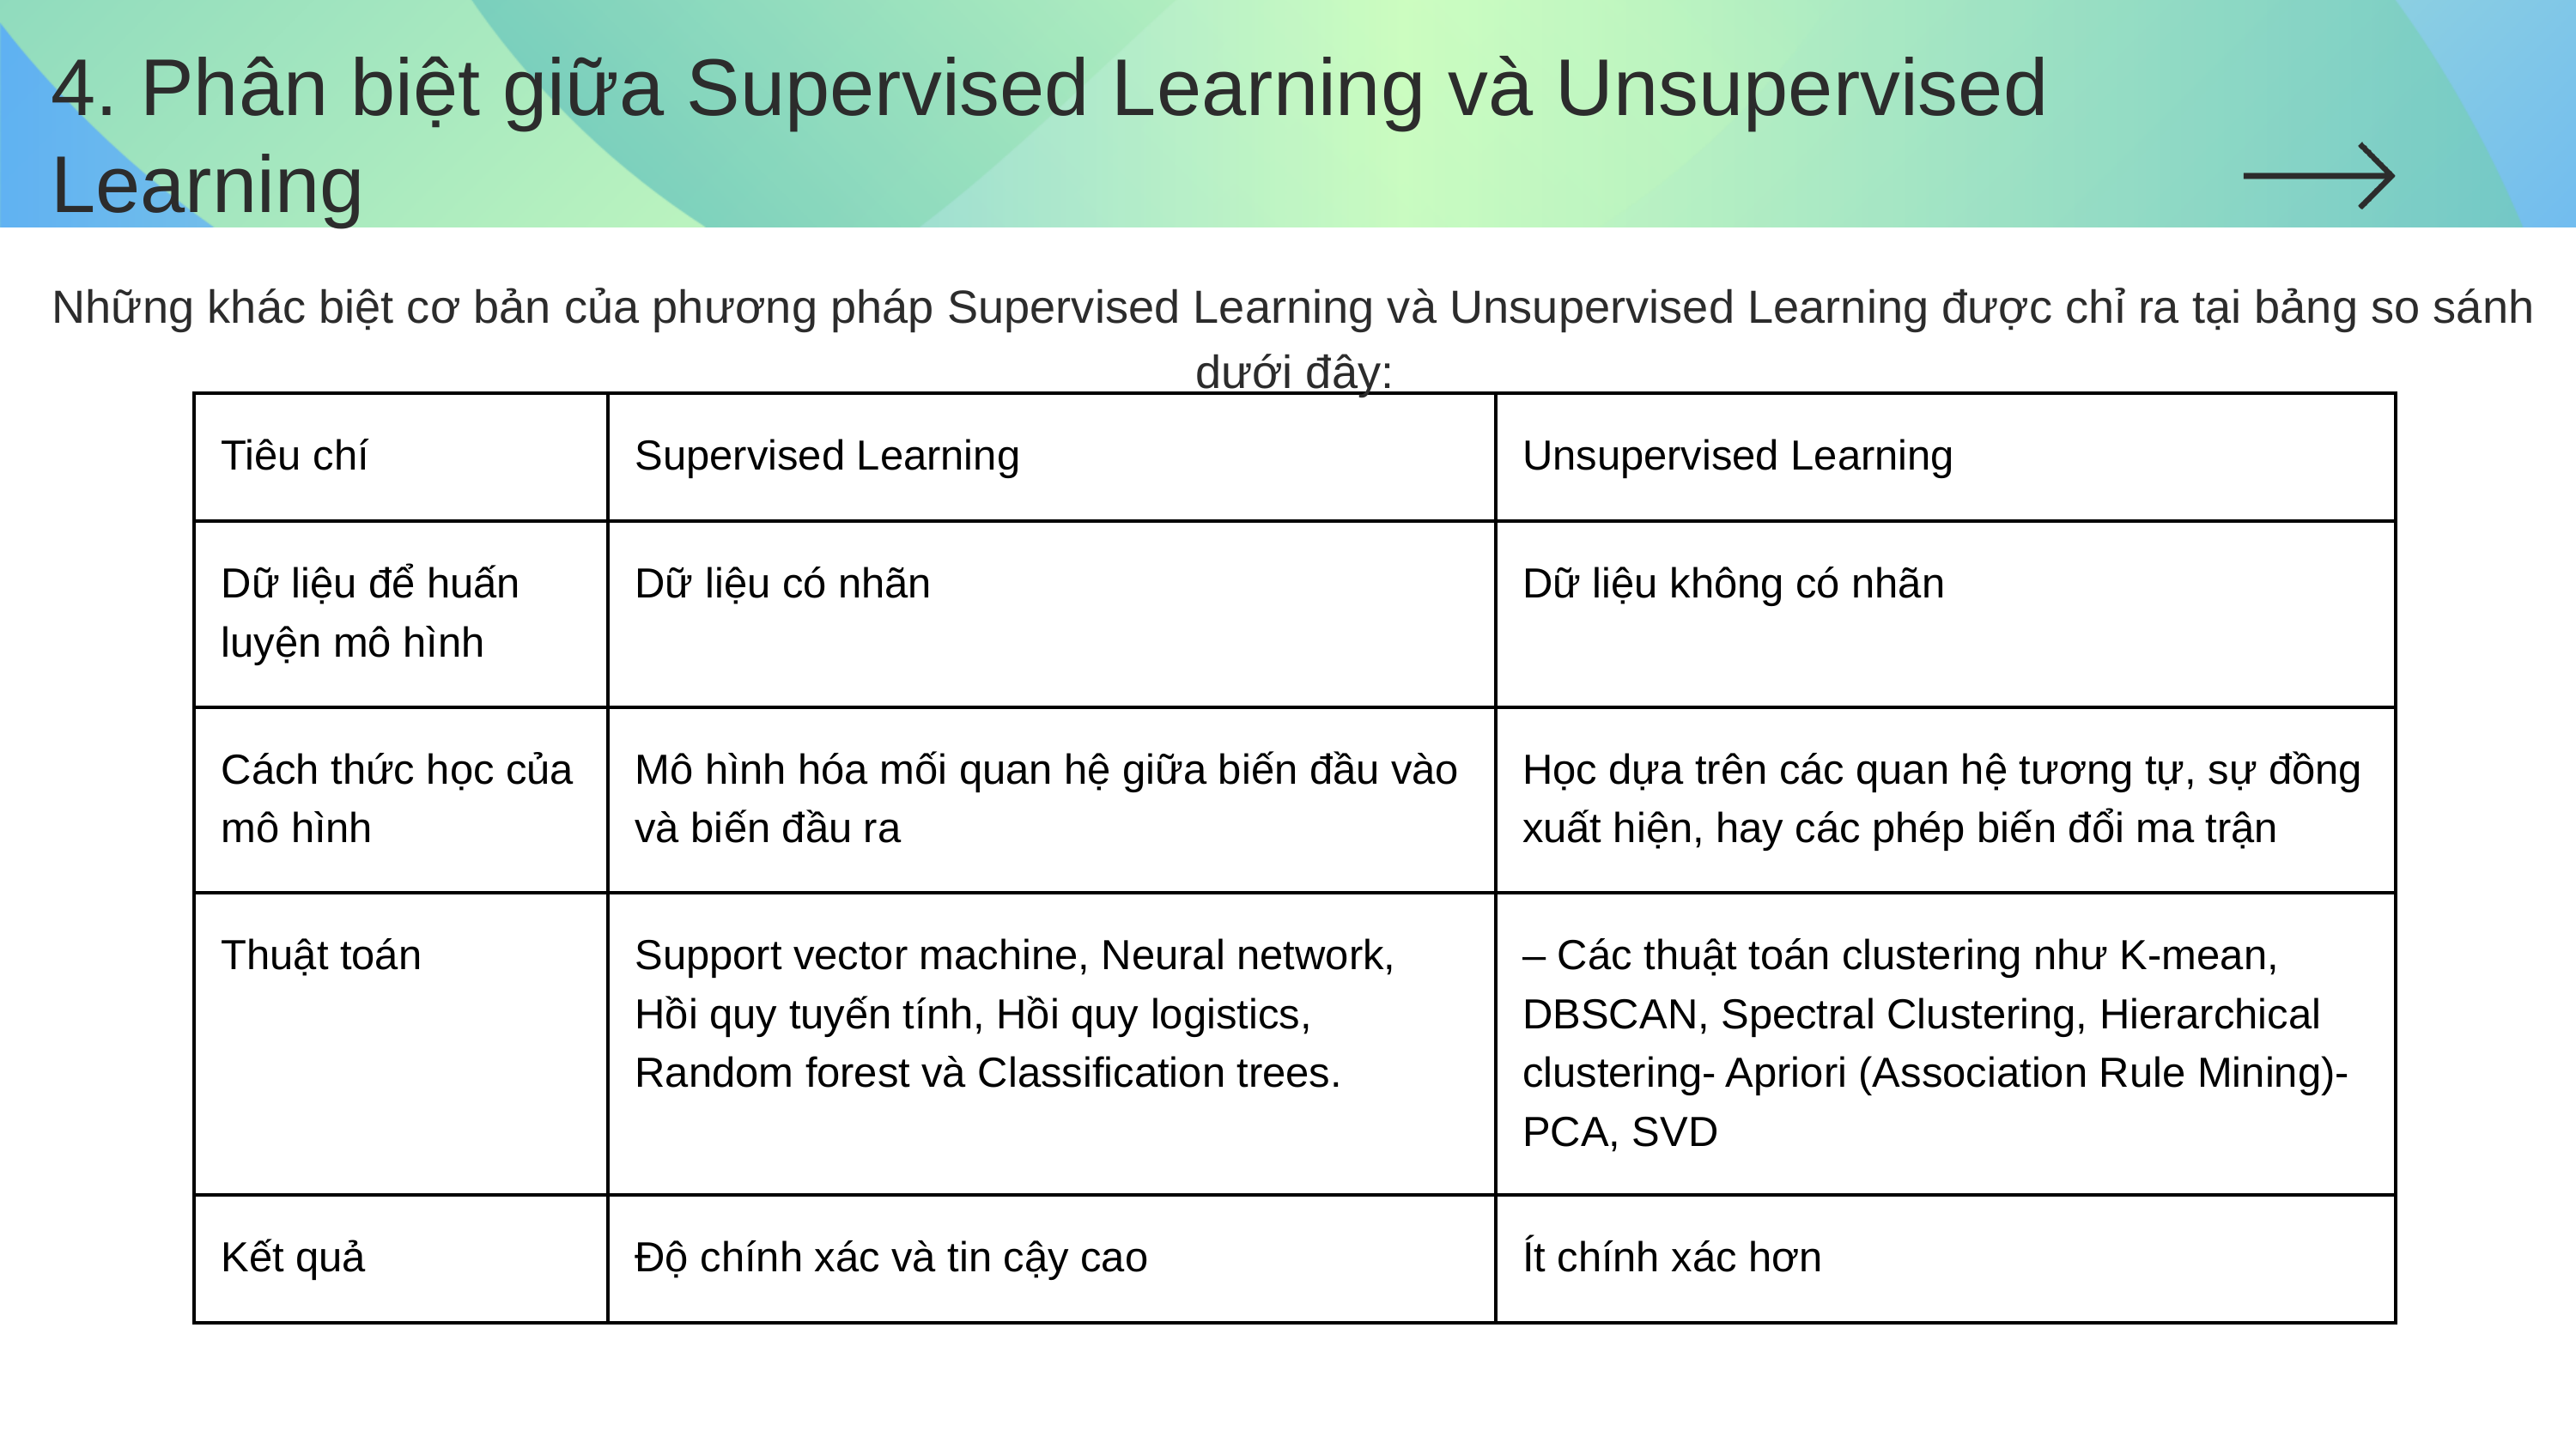

4. Phân biệt giữa Supervised Learning và Unsupervised Learning

Những khác biệt cơ bản của phương pháp Supervised Learning và Unsupervised Learning được chỉ ra tại bảng so sánh dưới đây:
| Tiêu chí | Supervised Learning | Unsupervised Learning |
| --- | --- | --- |
| Dữ liệu để huấn luyện mô hình | Dữ liệu có nhãn | Dữ liệu không có nhãn |
| Cách thức học của mô hình | Mô hình hóa mối quan hệ giữa biến đầu vào và biến đầu ra | Học dựa trên các quan hệ tương tự, sự đồng xuất hiện, hay các phép biến đổi ma trận |
| Thuật toán | Support vector machine, Neural network, Hồi quy tuyến tính, Hồi quy logistics, Random forest và Classification trees. | – Các thuật toán clustering như K-mean, DBSCAN, Spectral Clustering, Hierarchical clustering- Apriori (Association Rule Mining)- PCA, SVD |
| Kết quả | Độ chính xác và tin cậy cao | Ít chính xác hơn |